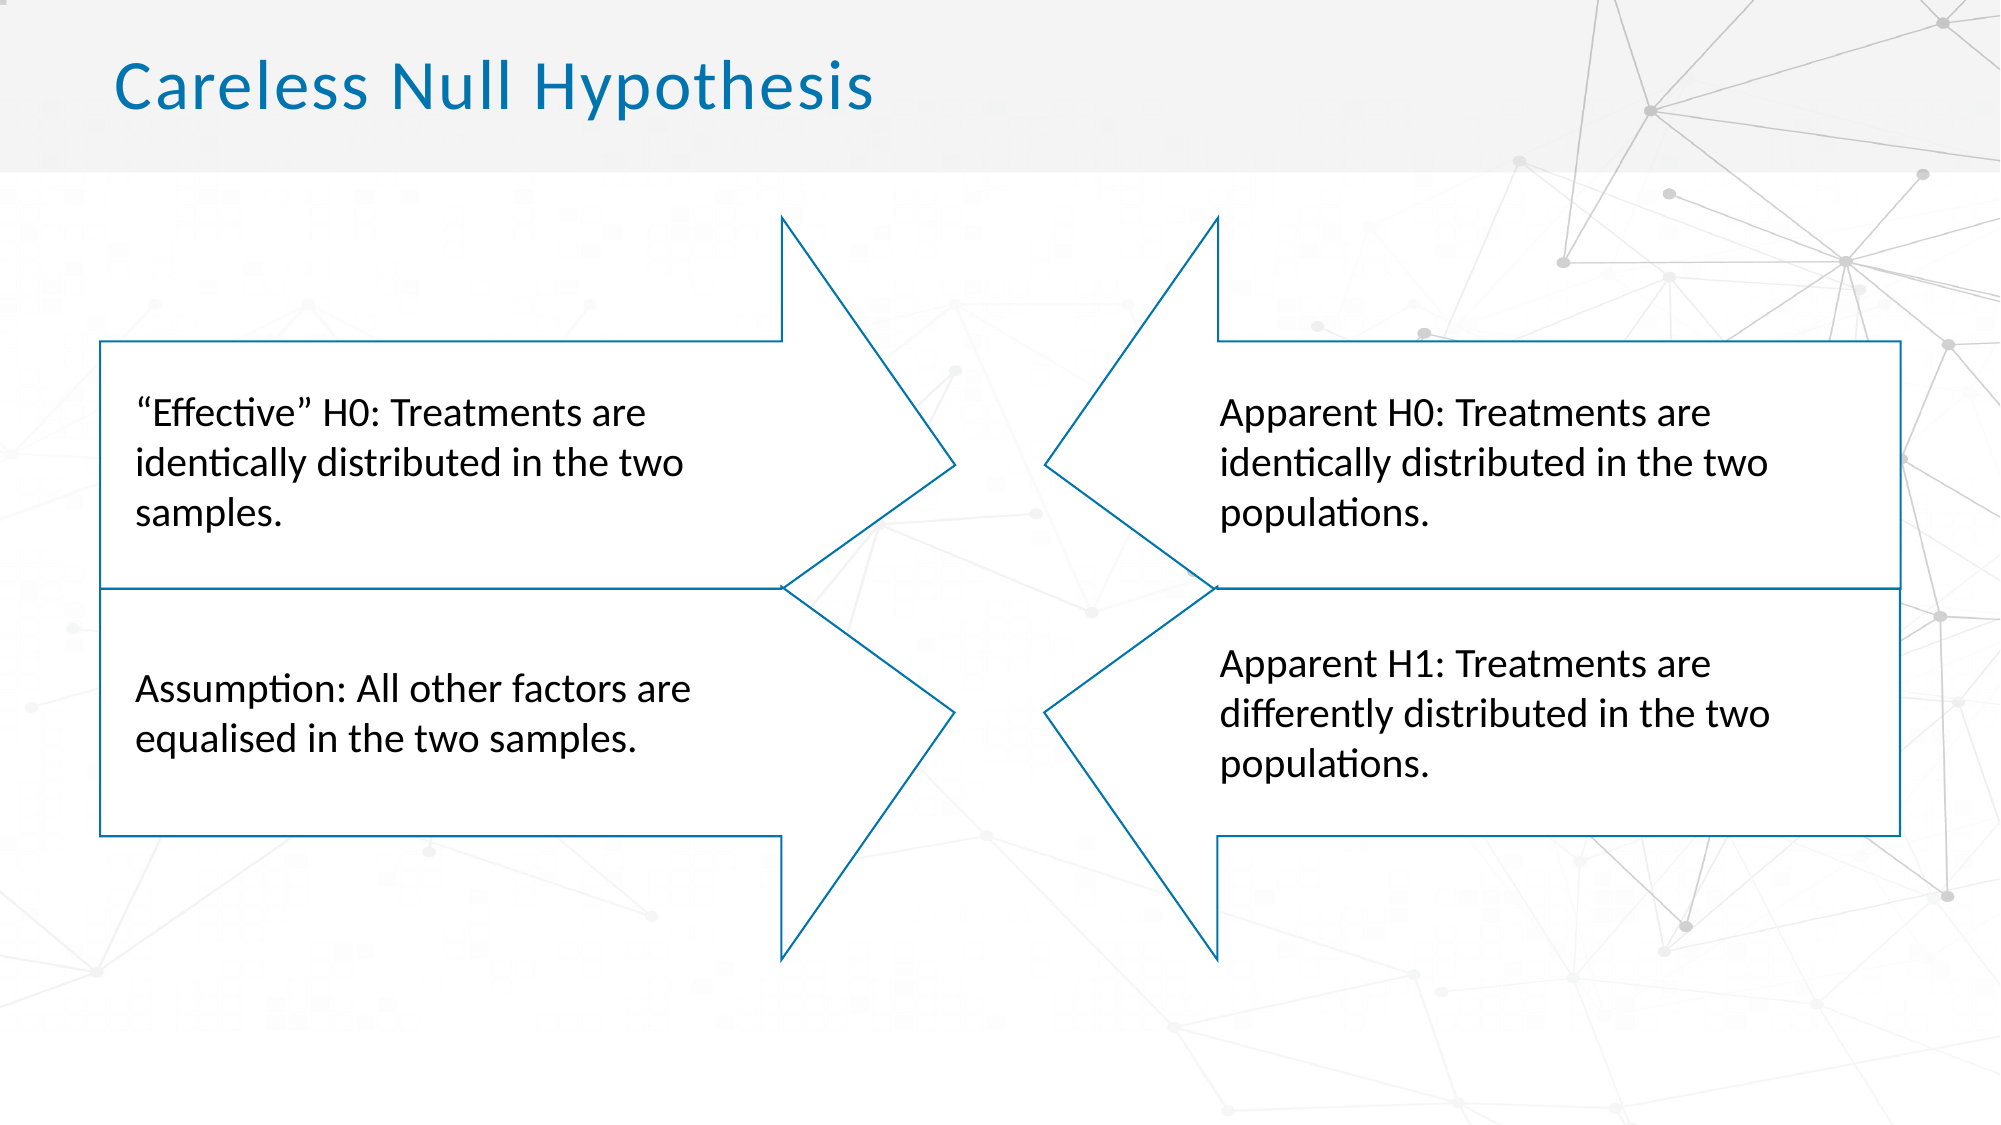

# Careless Null Hypothesis

“Effective” H0: Treatments are identically distributed in the two samples.
Apparent H0: Treatments are identically distributed in the two populations.
Apparent H1: Treatments are differently distributed in the two populations.
Assumption: All other factors are equalised in the two samples.